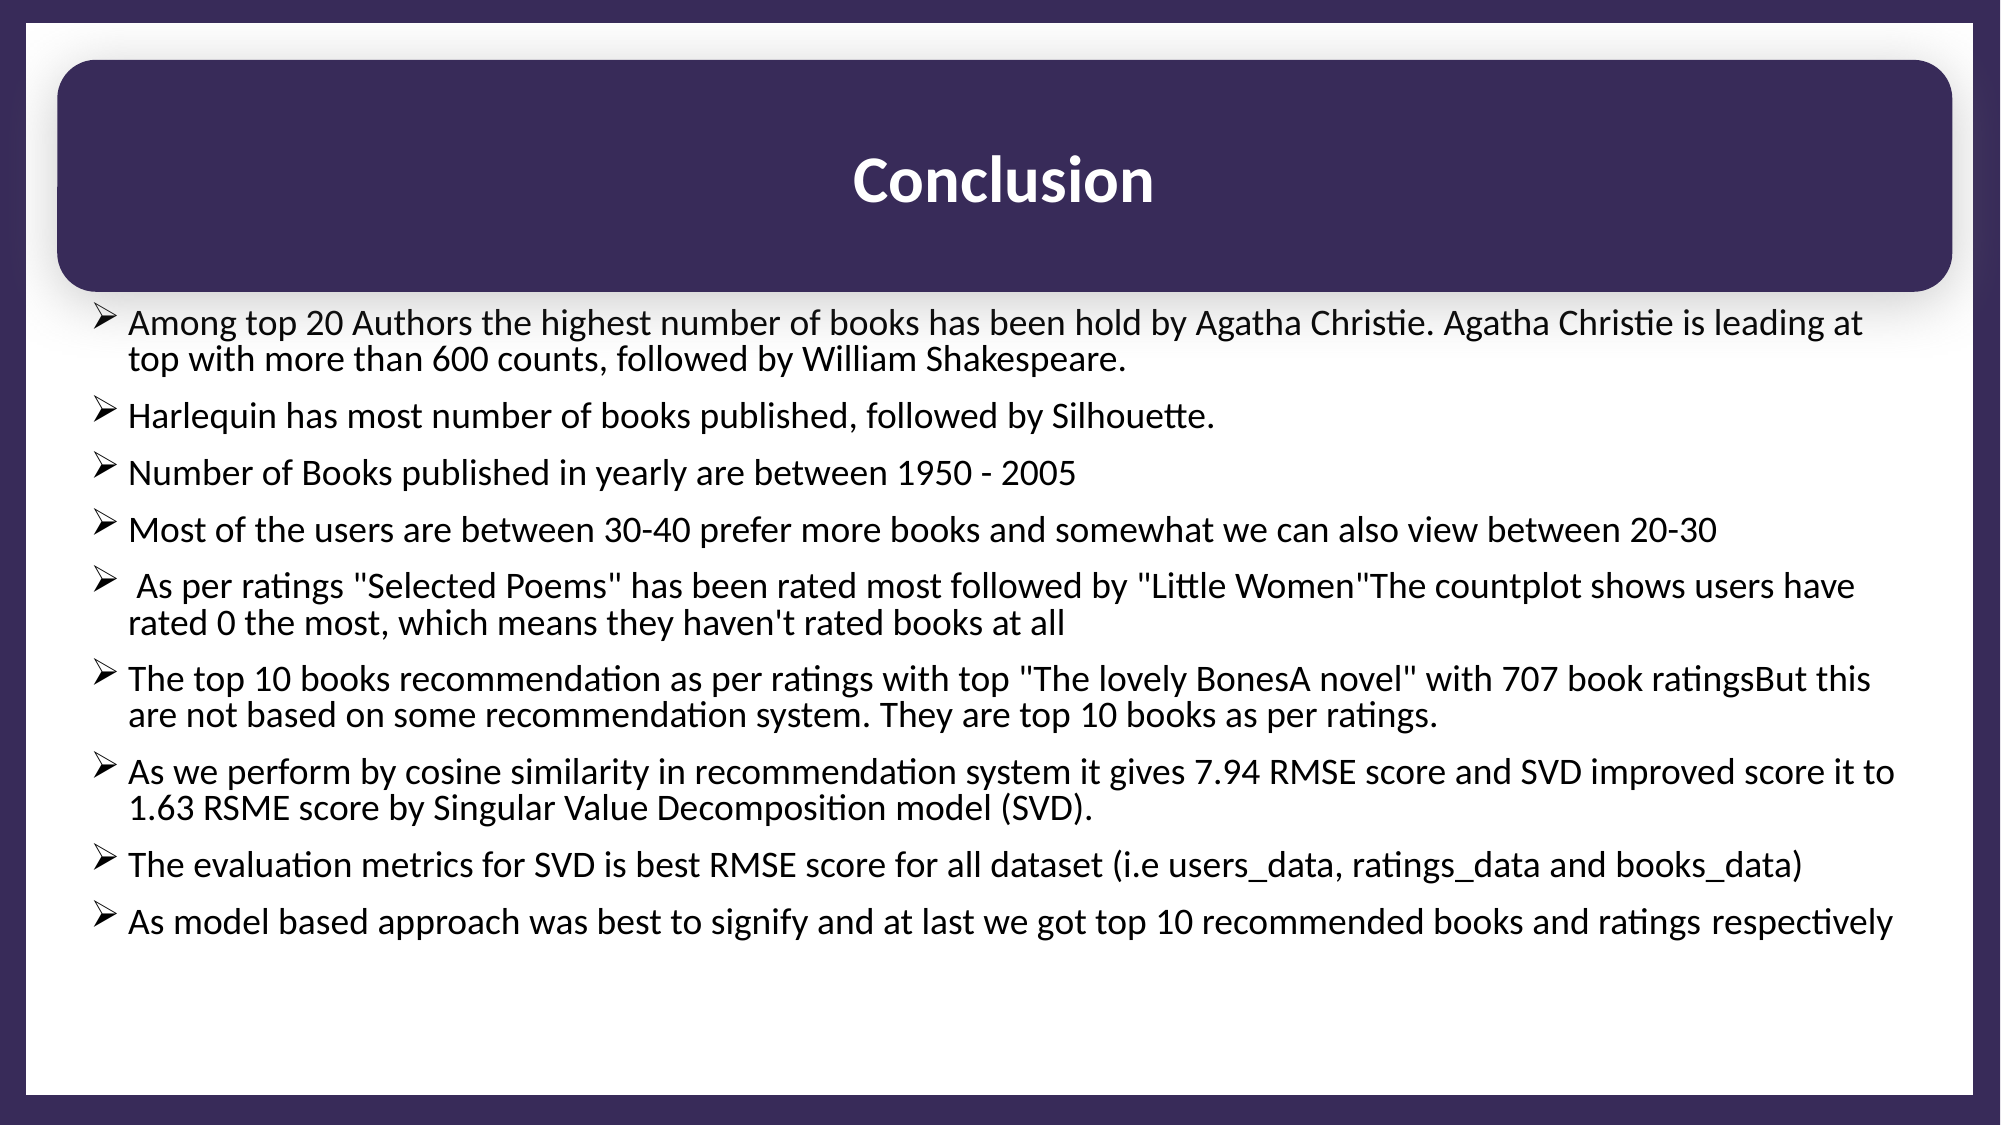

Conclusion
#
Among top 20 Authors the highest number of books has been hold by Agatha Christie. Agatha Christie is leading at top with more than 600 counts, followed by William Shakespeare.
Harlequin has most number of books published, followed by Silhouette.
Number of Books published in yearly are between 1950 - 2005
Most of the users are between 30-40 prefer more books and somewhat we can also view between 20-30
 As per ratings "Selected Poems" has been rated most followed by "Little Women"The countplot shows users have rated 0 the most, which means they haven't rated books at all
The top 10 books recommendation as per ratings with top "The lovely BonesA novel" with 707 book ratingsBut this are not based on some recommendation system. They are top 10 books as per ratings.
As we perform by cosine similarity in recommendation system it gives 7.94 RMSE score and SVD improved score it to 1.63 RSME score by Singular Value Decomposition model (SVD).
The evaluation metrics for SVD is best RMSE score for all dataset (i.e users_data, ratings_data and books_data)
As model based approach was best to signify and at last we got top 10 recommended books and ratings respectively